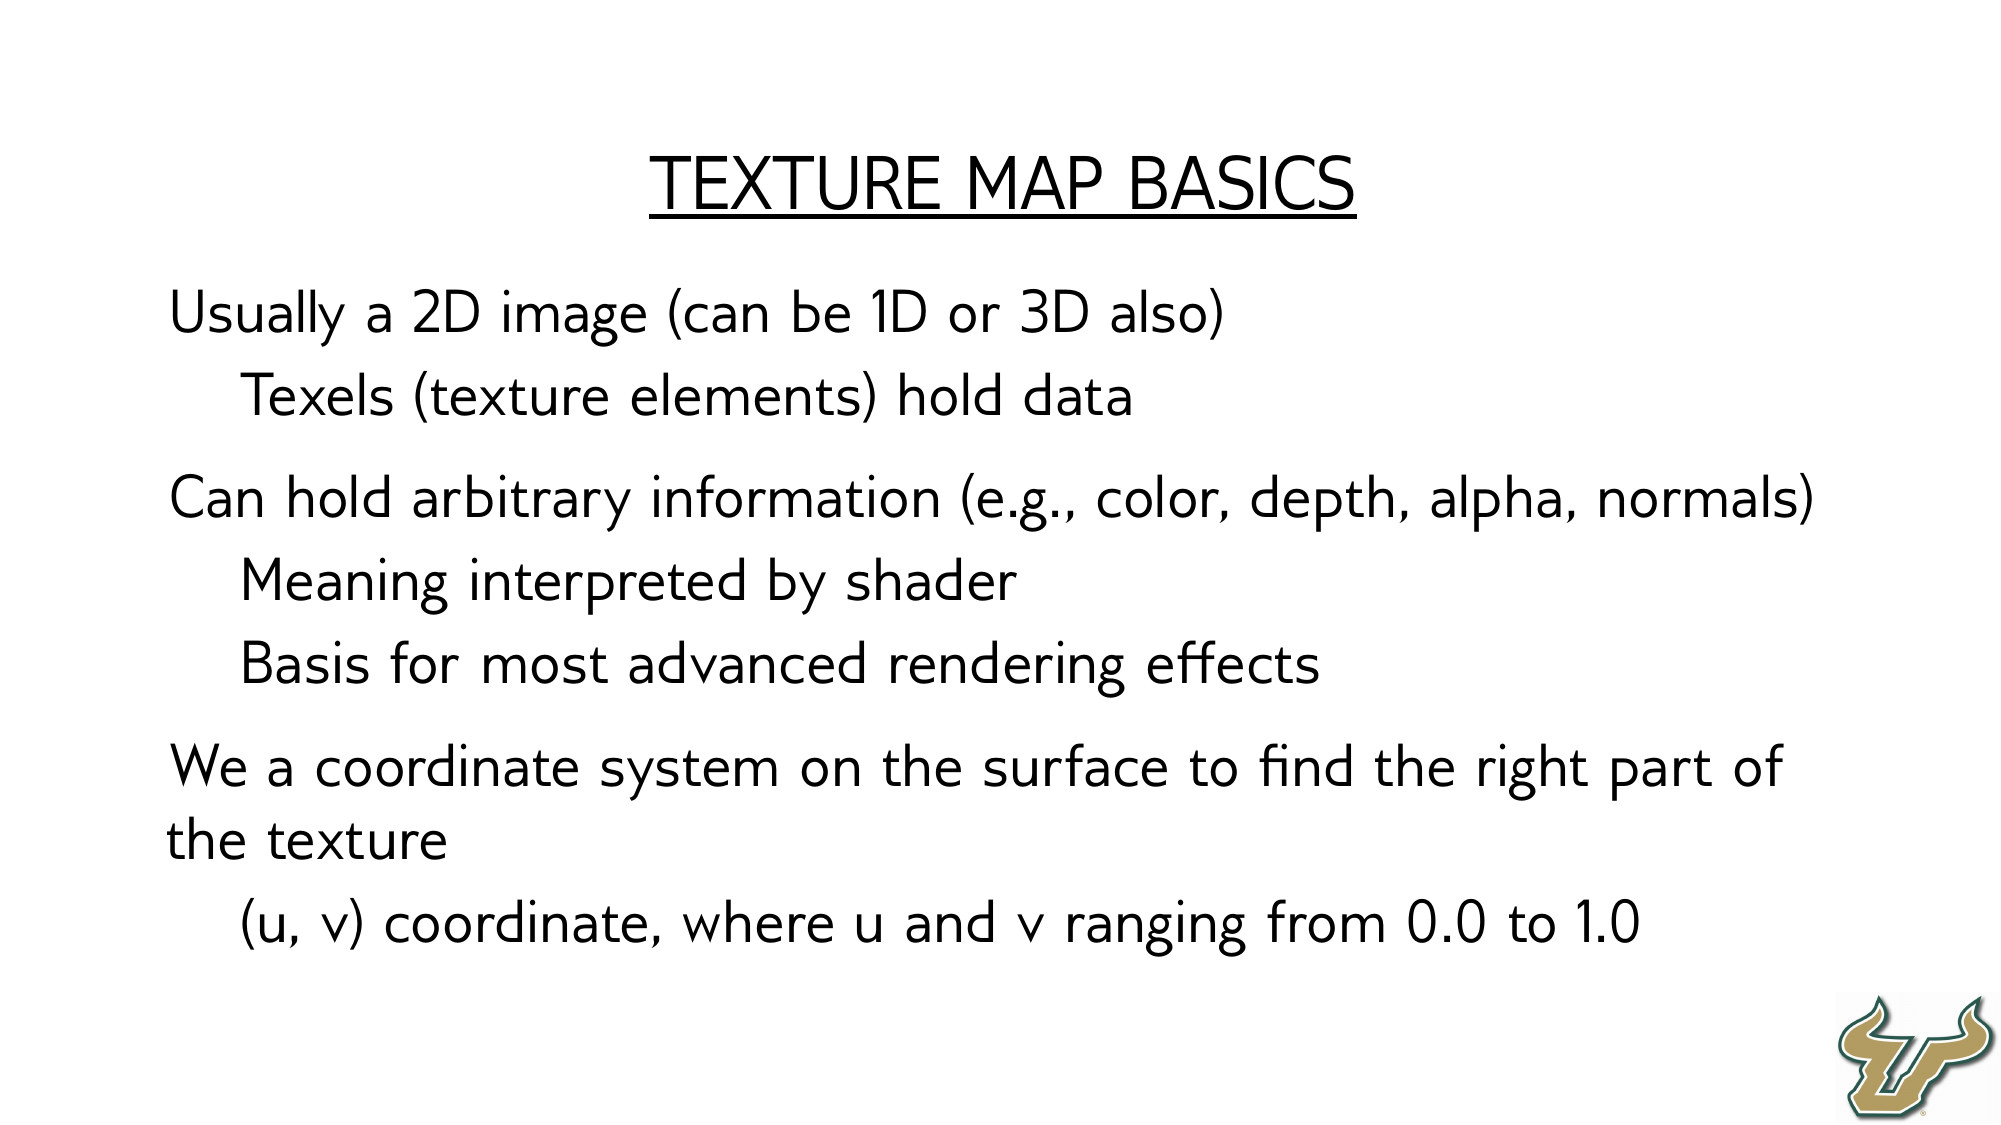

Texture Map Basics
Usually a 2D image (can be 1D or 3D also)
Texels (texture elements) hold data
Can hold arbitrary information (e.g., color, depth, alpha, normals)
Meaning interpreted by shader
Basis for most advanced rendering effects
We a coordinate system on the surface to find the right part of the texture
(u, v) coordinate, where u and v ranging from 0.0 to 1.0

40